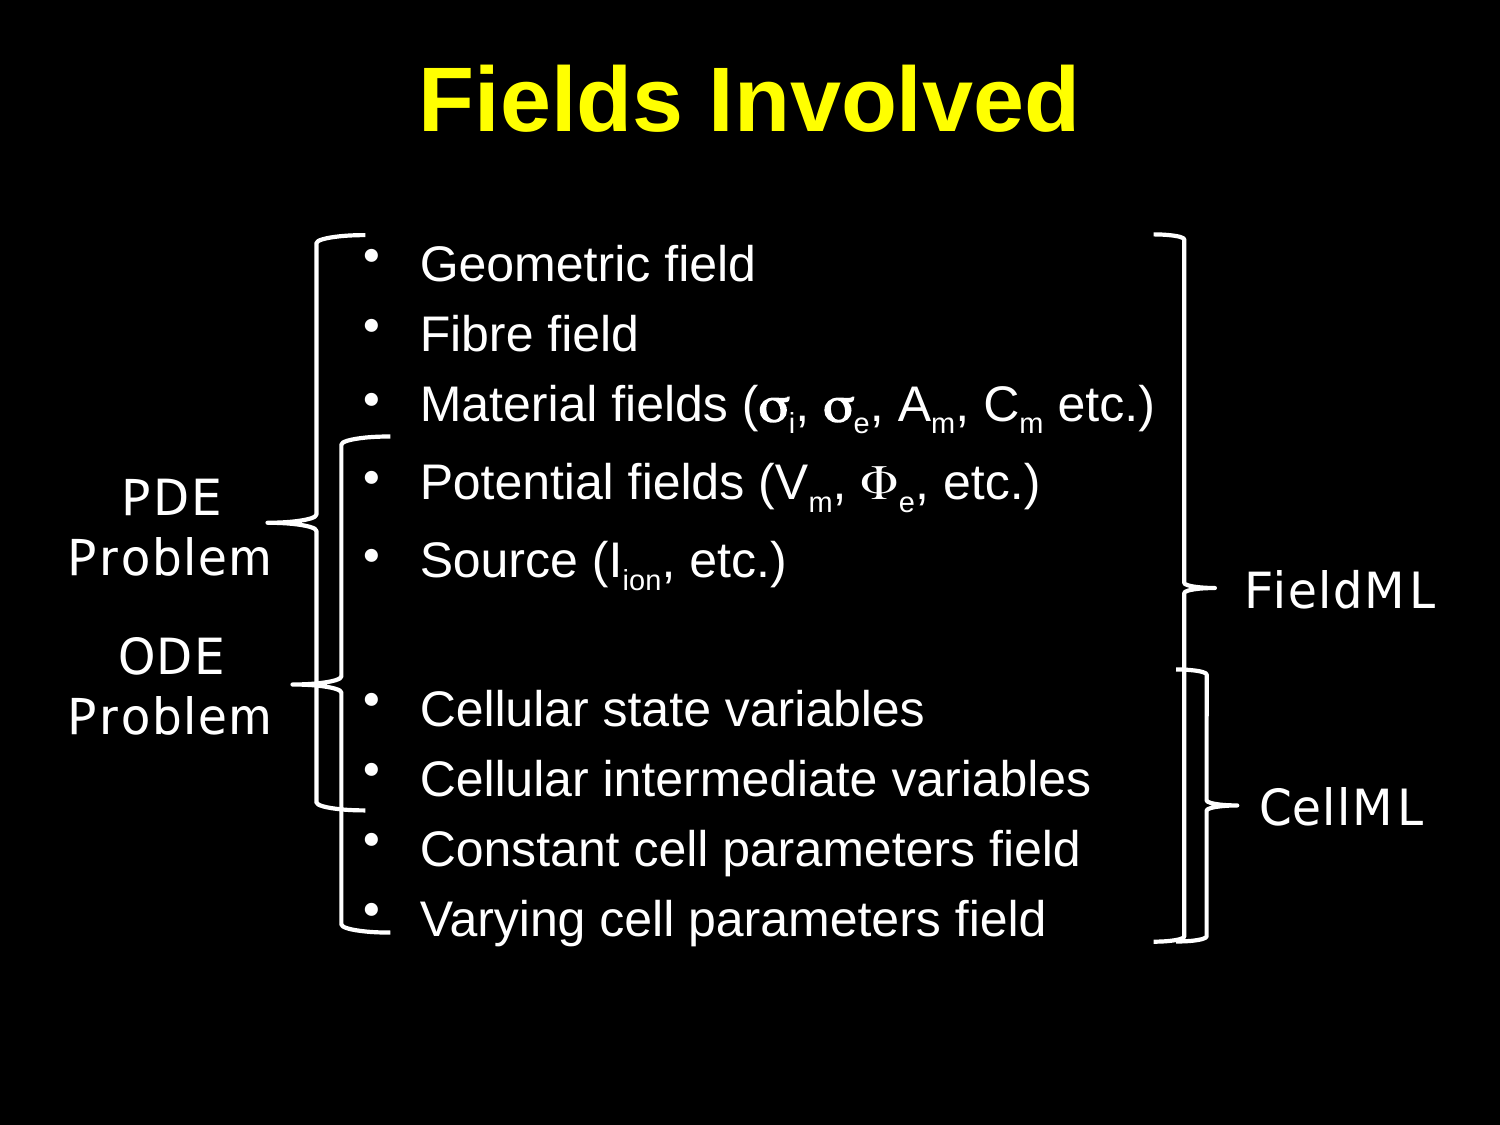

# Fields Involved
Geometric field
Fibre field
Material fields (σi, σe, Am, Cm etc.)
Potential fields (Vm, Φe, etc.)
Source (Iion, etc.)

Cellular state variables
Cellular intermediate variables
Constant cell parameters field
Varying cell parameters field

FieldML

PDE
Problem

ODE
Problem

CellML